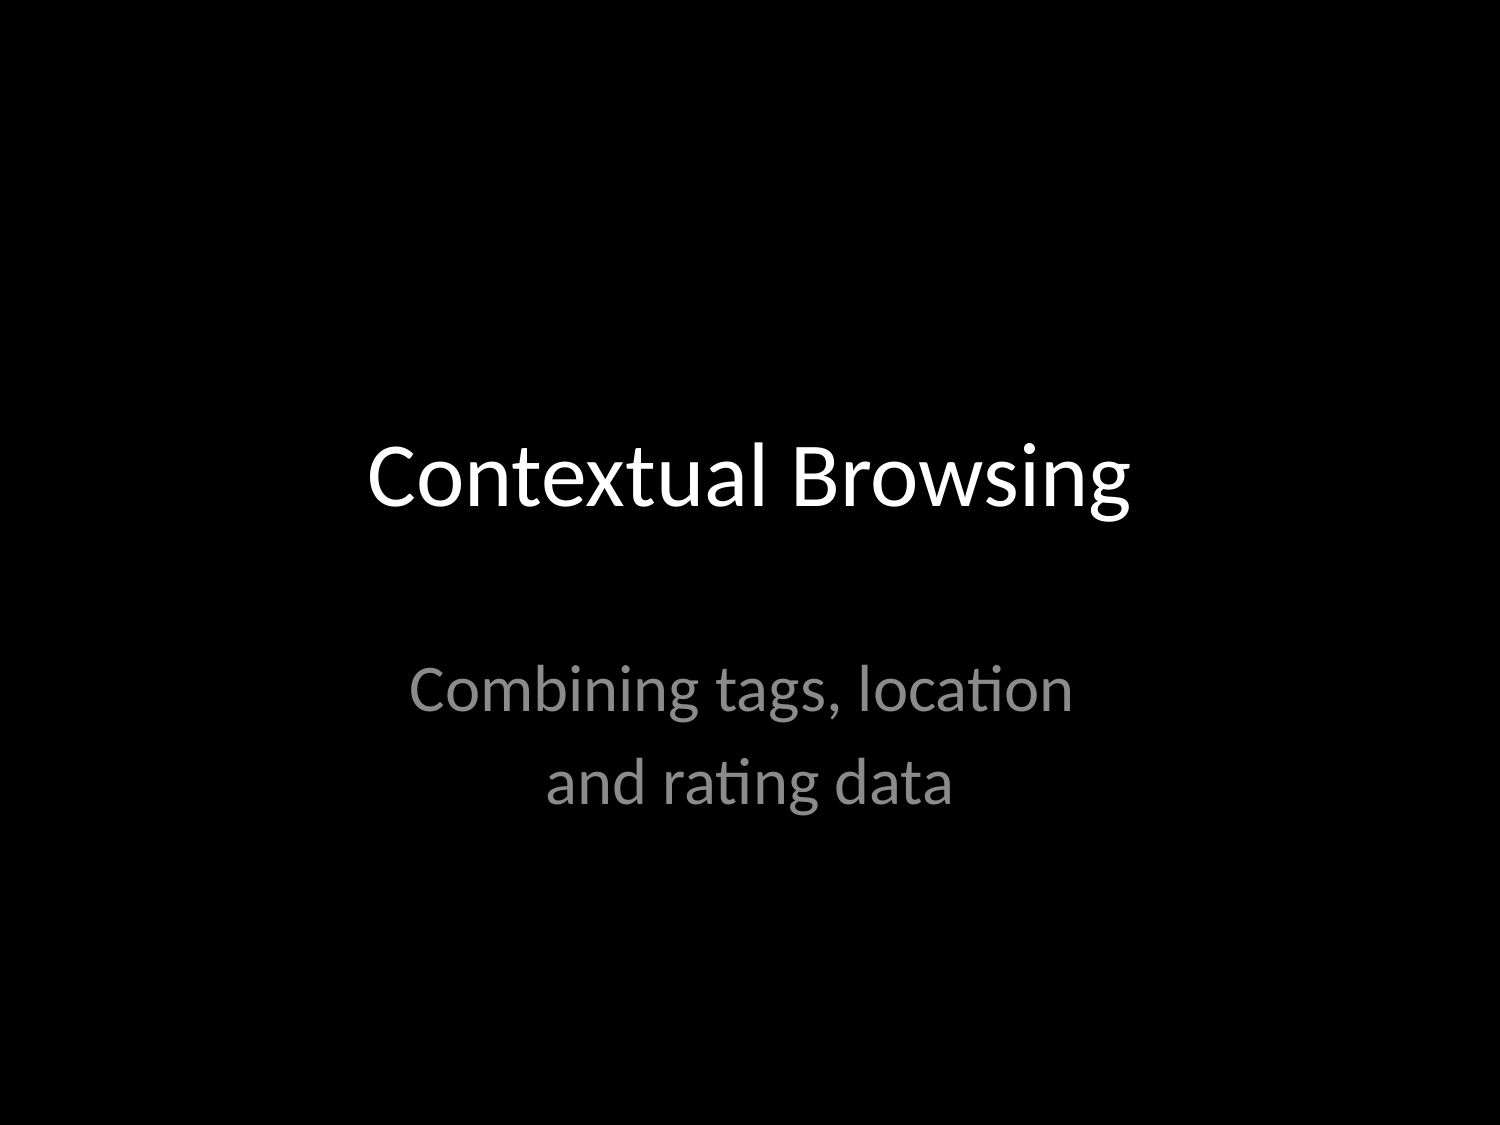

# Contextual Browsing
Combining tags, location
and rating data